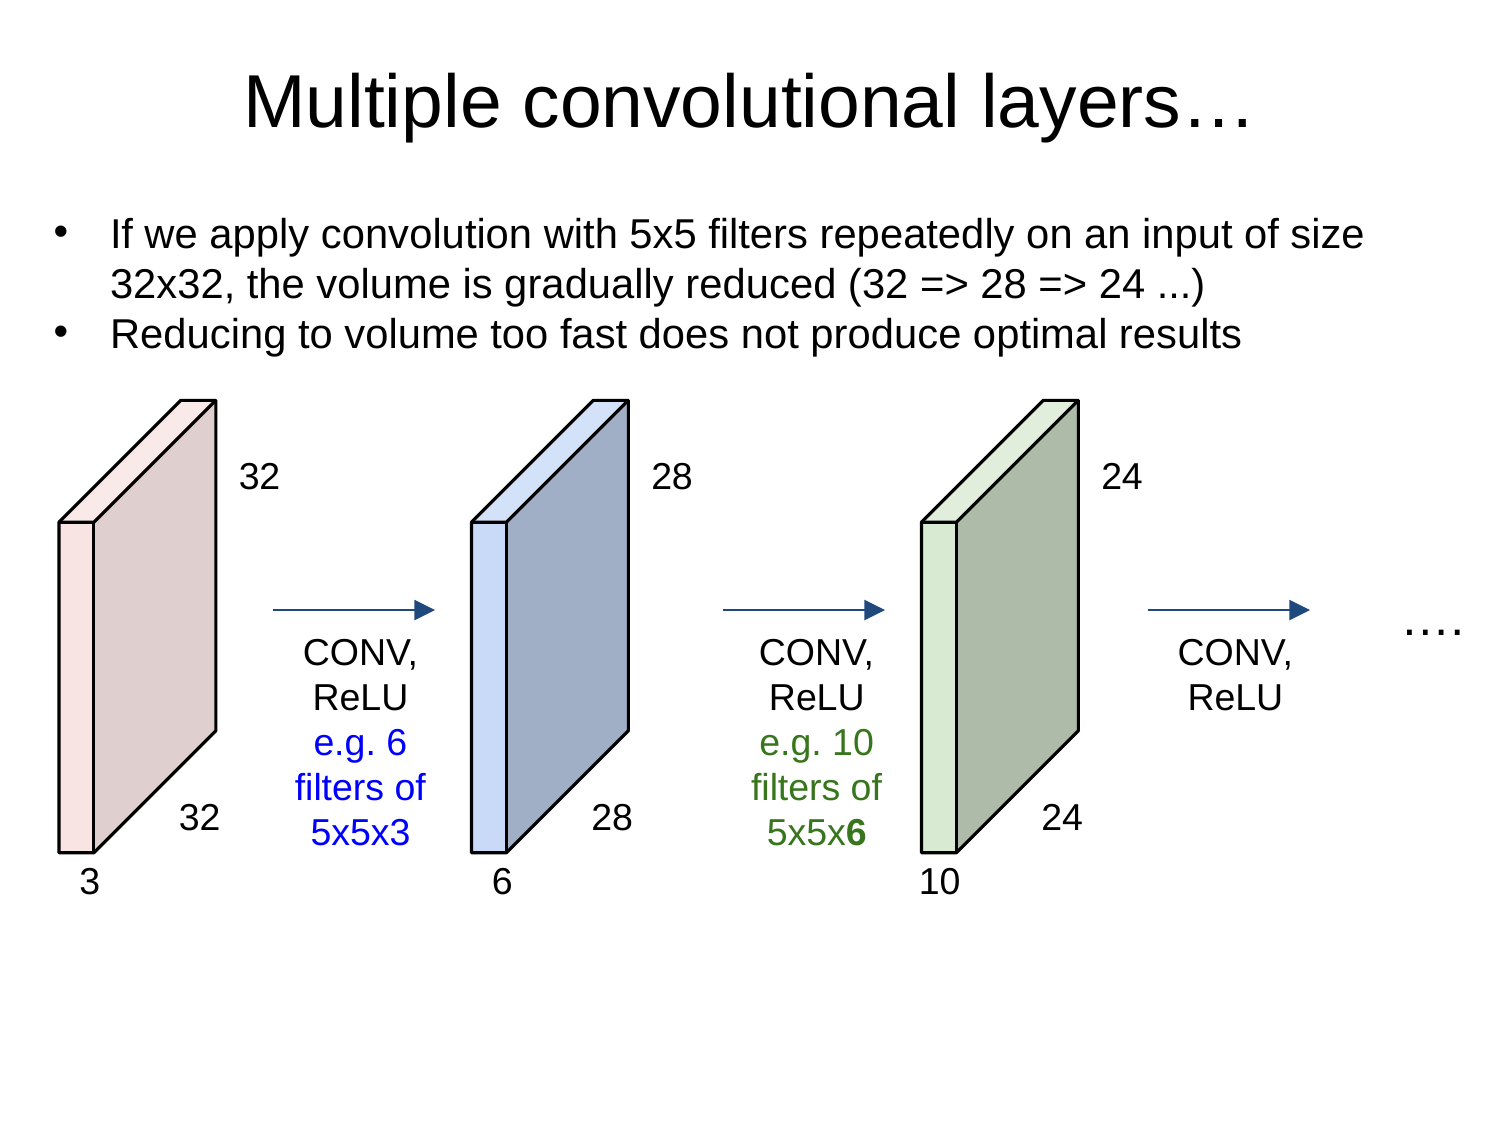

Multiple convolutional layers…
If we apply convolution with 5x5 filters repeatedly on an input of size 32x32, the volume is gradually reduced (32 => 28 => 24 ...)
Reducing to volume too fast does not produce optimal results

32
28
24
….
CONV,
ReLU
e.g. 6 filters of 5x5x3
CONV,
ReLU
e.g. 10 filters of 5x5x6
CONV,
ReLU
32
28
24
3
6
10